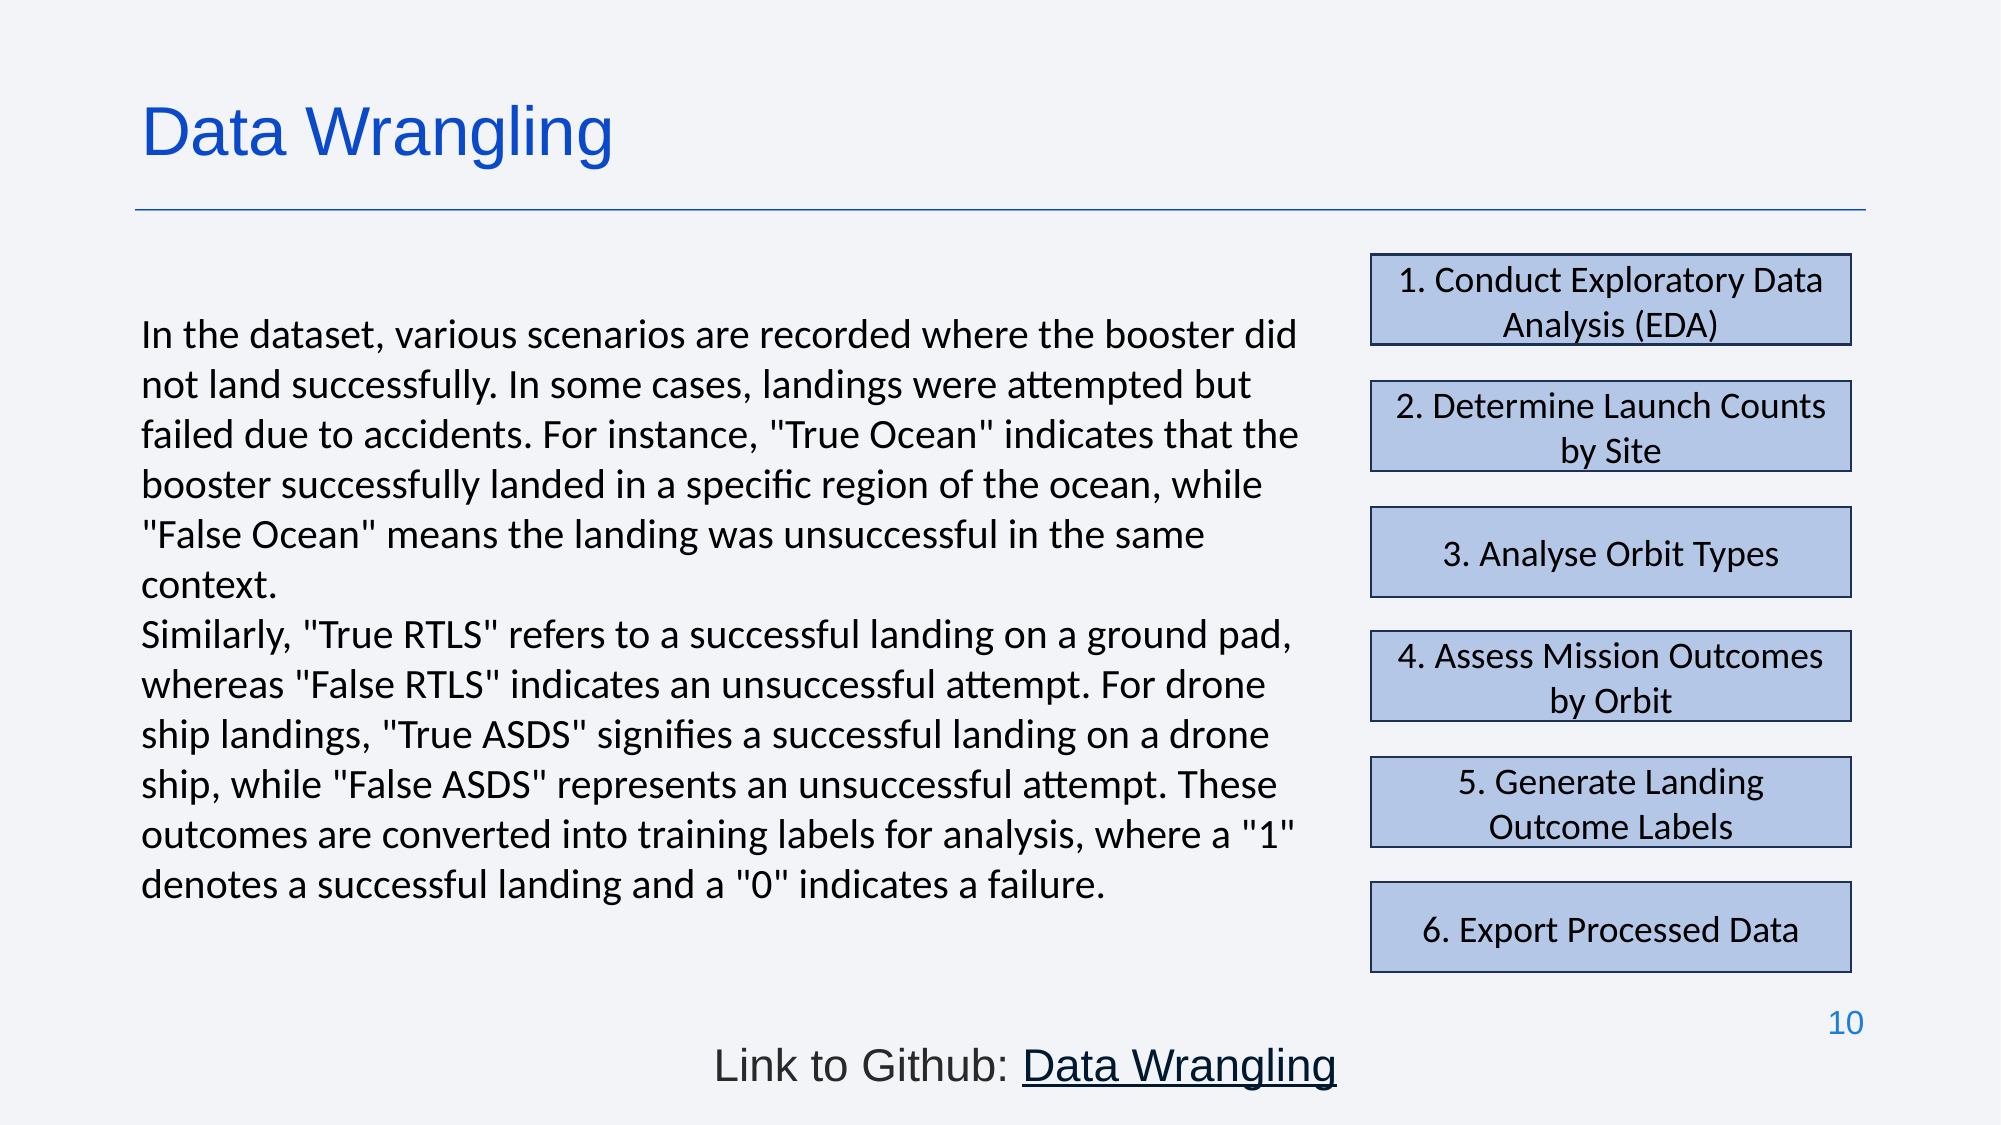

Data Wrangling
1. Conduct Exploratory Data Analysis (EDA)
In the dataset, various scenarios are recorded where the booster did not land successfully. In some cases, landings were attempted but failed due to accidents. For instance, "True Ocean" indicates that the booster successfully landed in a specific region of the ocean, while "False Ocean" means the landing was unsuccessful in the same context.
Similarly, "True RTLS" refers to a successful landing on a ground pad, whereas "False RTLS" indicates an unsuccessful attempt. For drone ship landings, "True ASDS" signifies a successful landing on a drone ship, while "False ASDS" represents an unsuccessful attempt. These outcomes are converted into training labels for analysis, where a "1" denotes a successful landing and a "0" indicates a failure.

2. Determine Launch Counts by Site
3. Analyse Orbit Types
4. Assess Mission Outcomes by Orbit
5. Generate Landing Outcome Labels
6. Export Processed Data
10
Link to Github: Data Wrangling